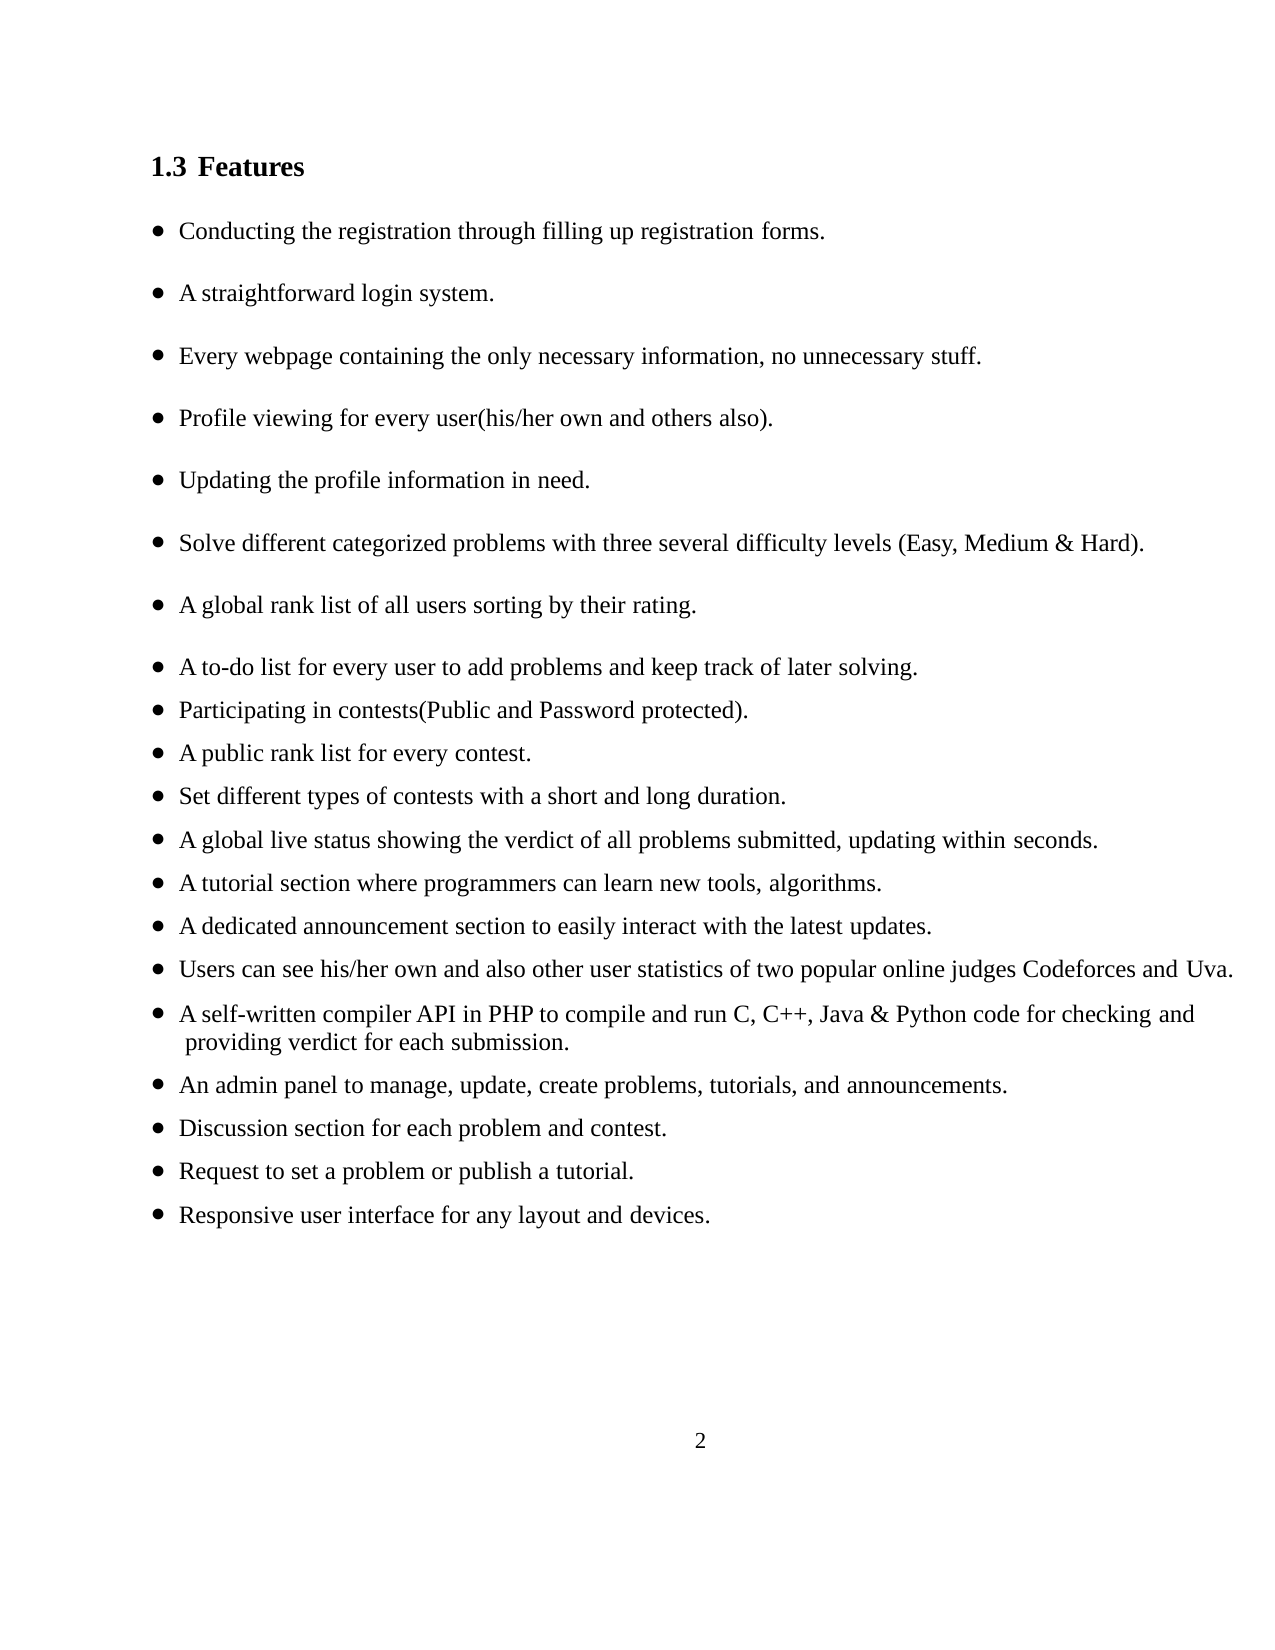

1.3 Features

Conducting the registration through filling up registration forms.

A straightforward login system.

Every webpage containing the only necessary information, no unnecessary stuff.

Profile viewing for every user(his/her own and others also).

Updating the profile information in need.

Solve different categorized problems with three several difficulty levels (Easy, Medium & Hard).

A global rank list of all users sorting by their rating.

A to-do list for every user to add problems and keep track of later solving.
Participating in contests(Public and Password protected).
A public rank list for every contest.
Set different types of contests with a short and long duration.
A global live status showing the verdict of all problems submitted, updating within seconds.
A tutorial section where programmers can learn new tools, algorithms.
A dedicated announcement section to easily interact with the latest updates.
Users can see his/her own and also other user statistics of two popular online judges Codeforces and Uva.
A self-written compiler API in PHP to compile and run C, C++, Java & Python code for checking and  providing verdict for each submission.
An admin panel to manage, update, create problems, tutorials, and announcements.
Discussion section for each problem and contest.
Request to set a problem or publish a tutorial.
Responsive user interface for any layout and devices.
2